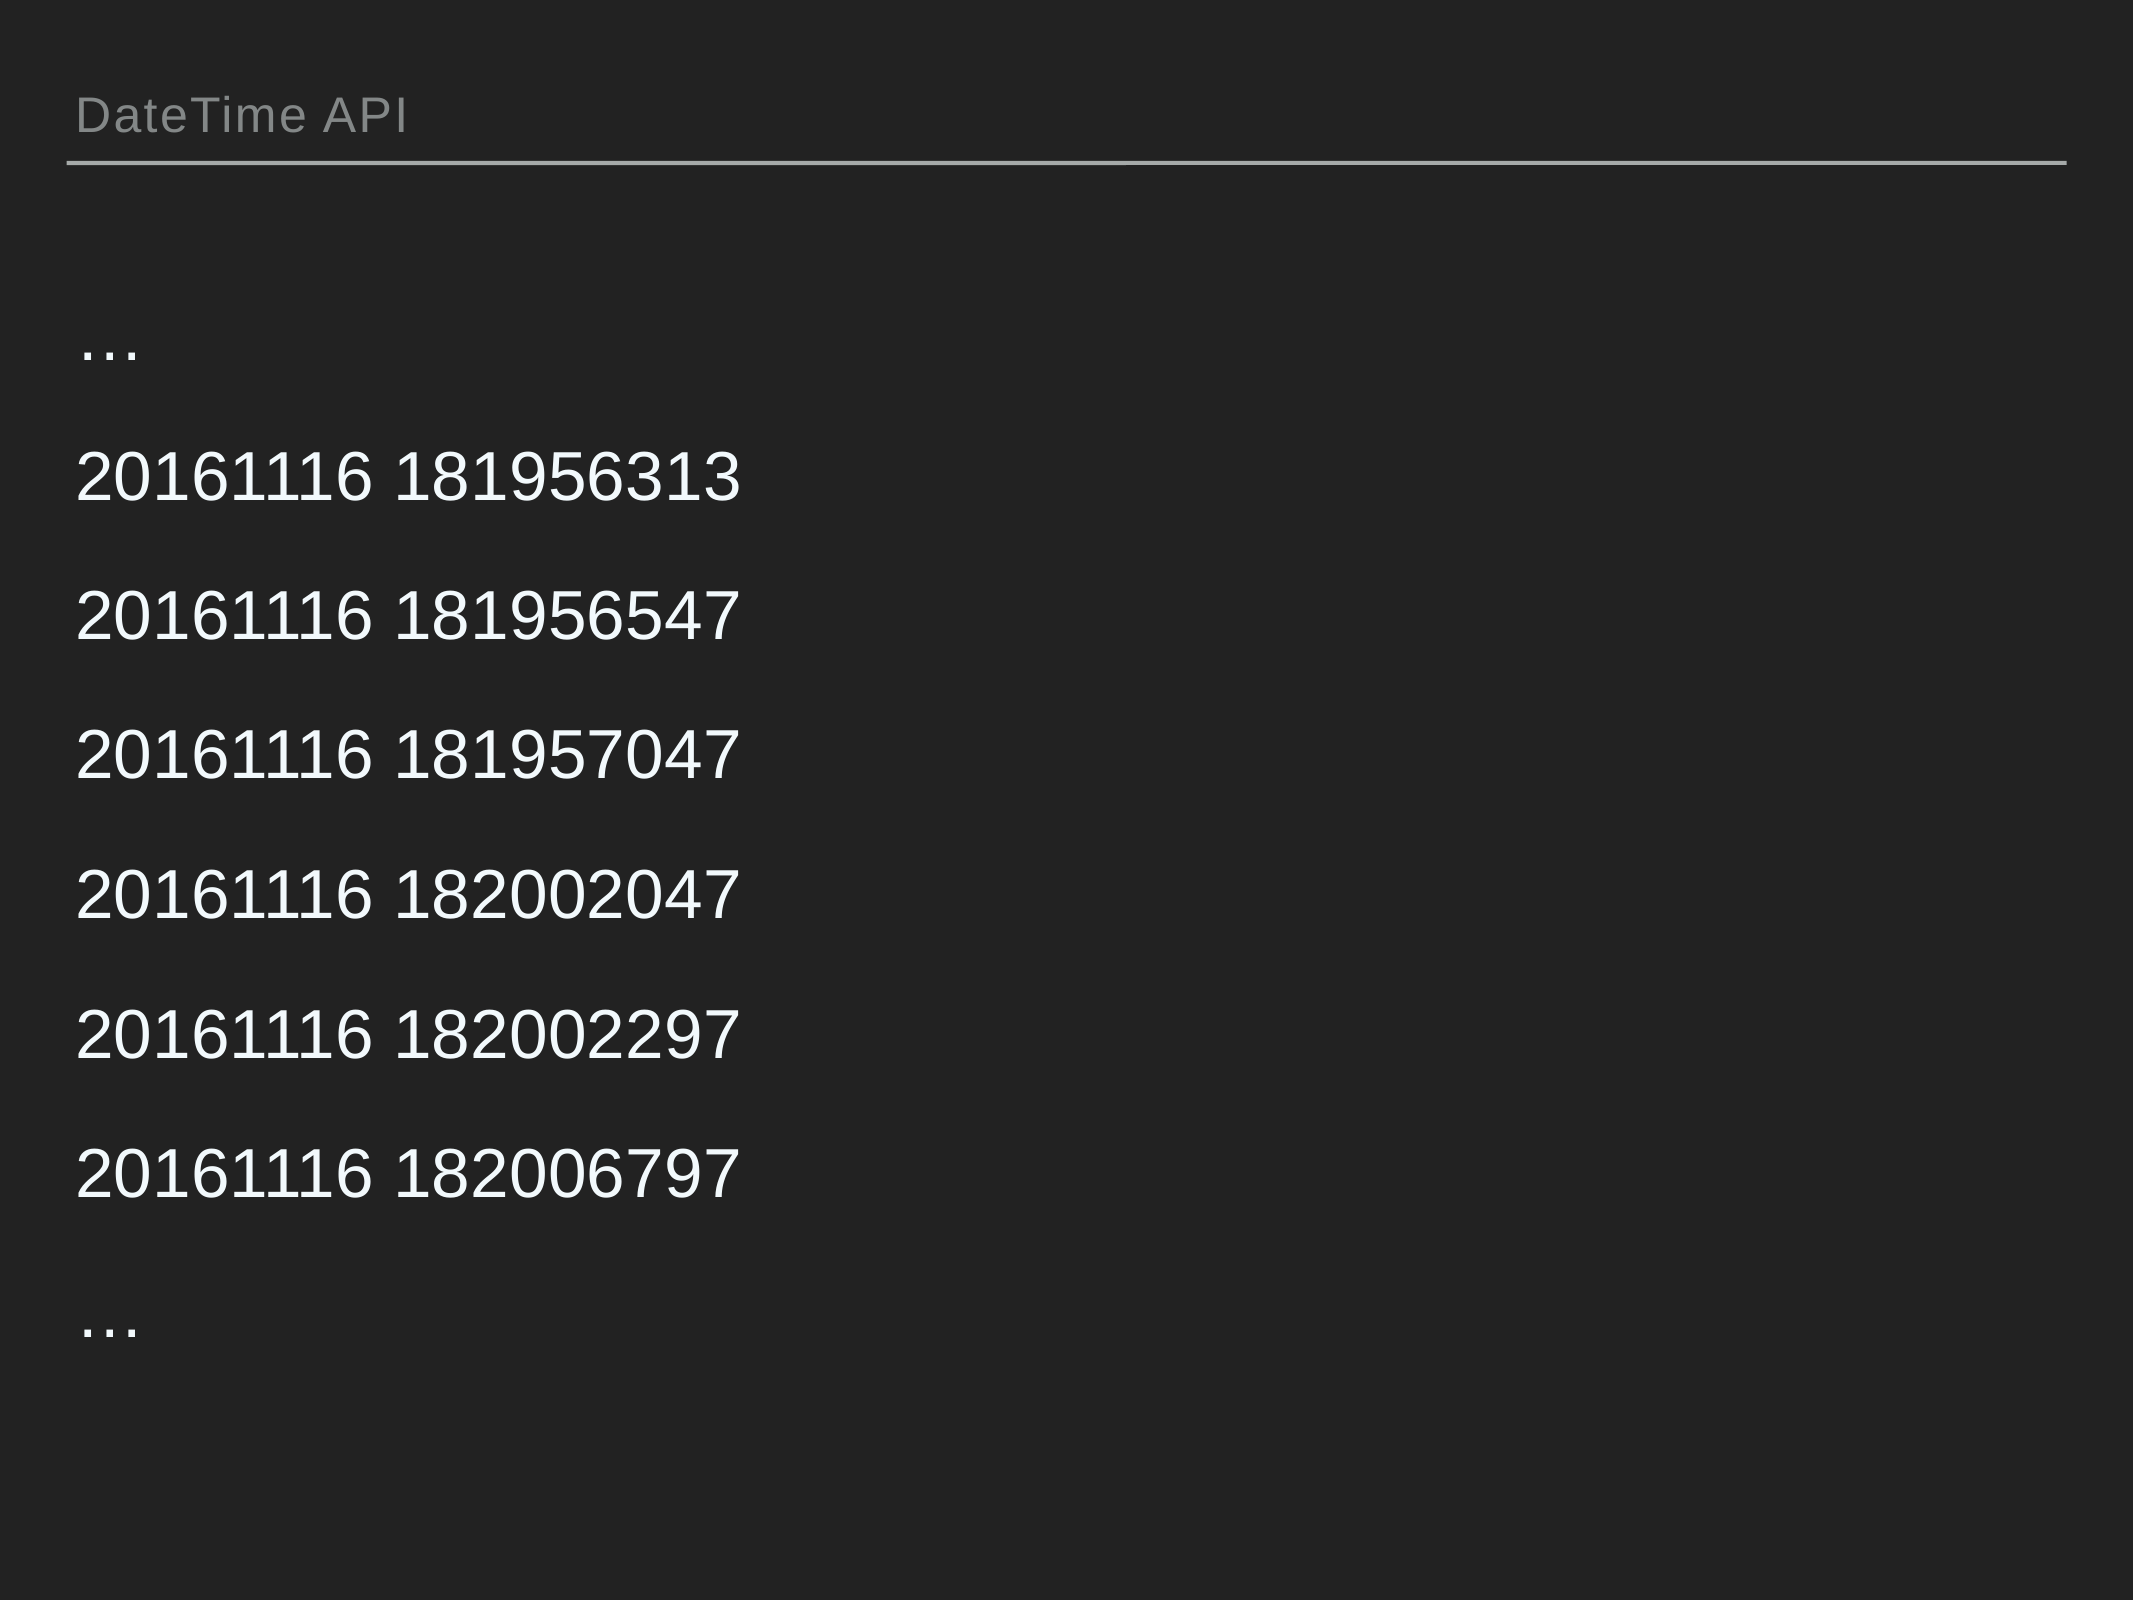

DateTime API
…
20161116 181956313
20161116 181956547
20161116 181957047
20161116 182002047
20161116 182002297
20161116 182006797
…